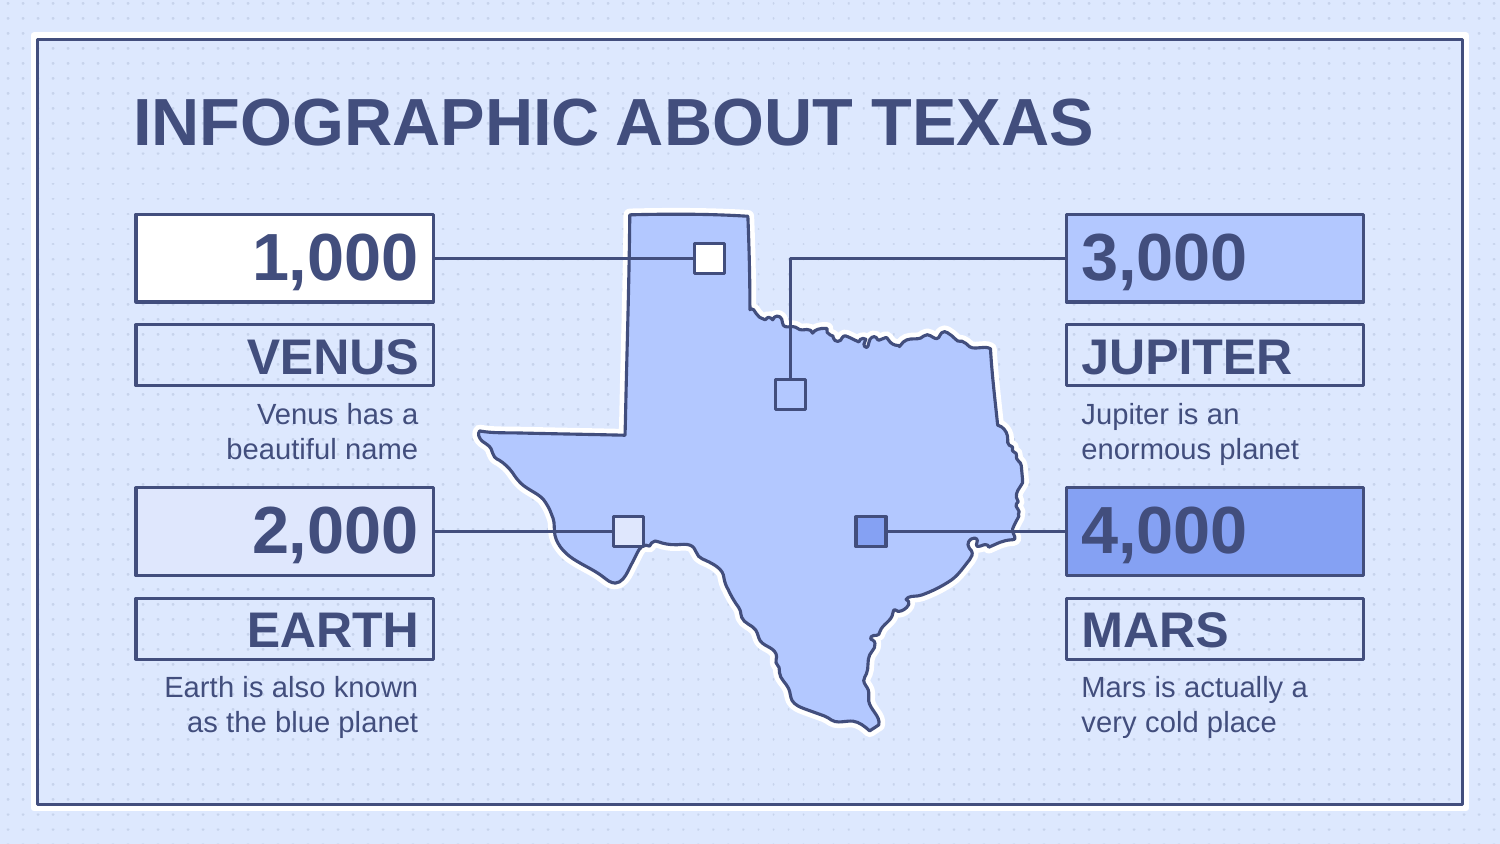

# INFOGRAPHIC ABOUT TEXAS
1,000
3,000

VENUS
JUPITER

Venus has a beautiful name
Jupiter is an enormous planet
2,000
4,000

EARTH
MARS
Earth is also known as the blue planet
Mars is actually a very cold place